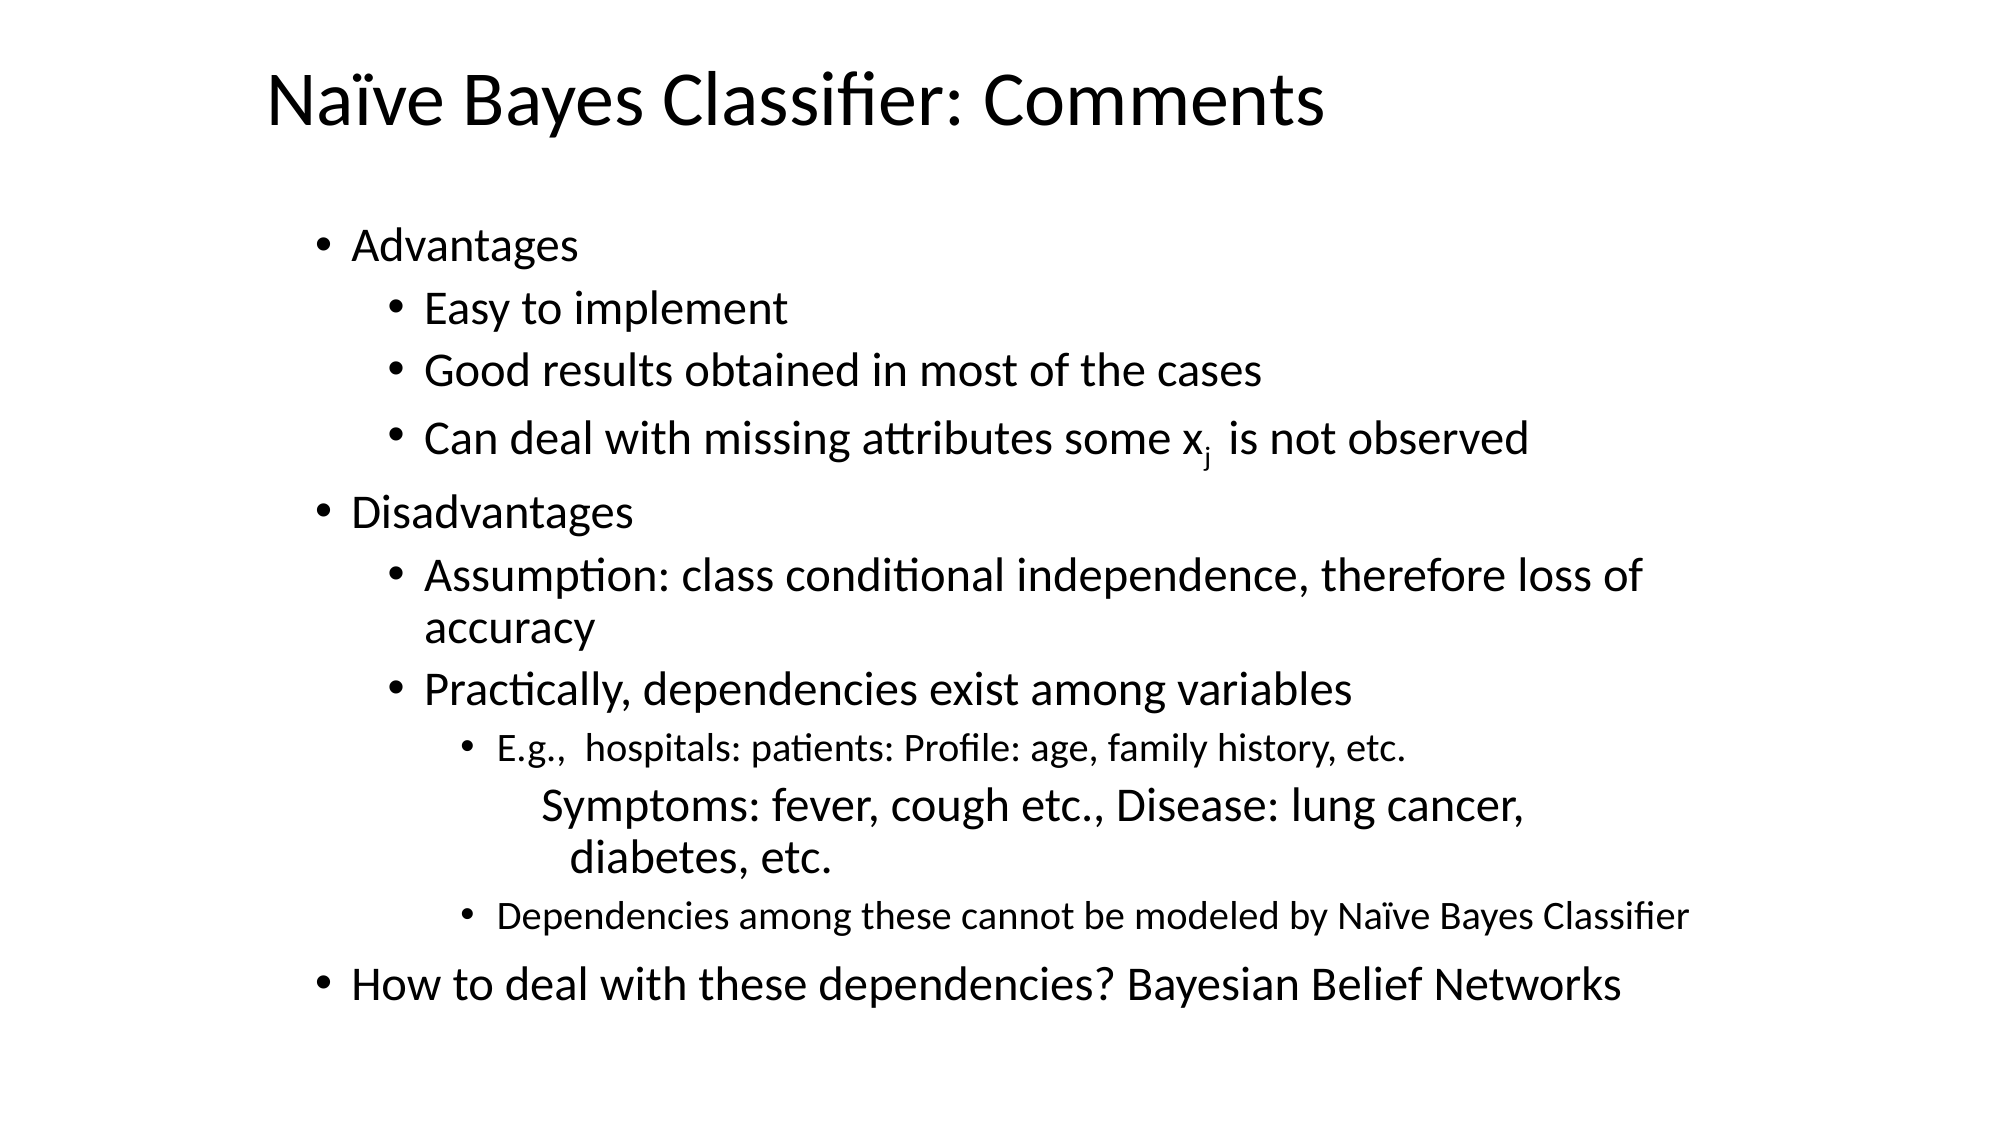

# Naïve Bayes Classifier: Comments
Advantages
Easy to implement
Good results obtained in most of the cases
Can deal with missing attributes some xj  is not observed
Disadvantages
Assumption: class conditional independence, therefore loss of accuracy
Practically, dependencies exist among variables
E.g.,  hospitals: patients: Profile: age, family history, etc.
 Symptoms: fever, cough etc., Disease: lung cancer, diabetes, etc.
Dependencies among these cannot be modeled by Naïve Bayes Classifier
How to deal with these dependencies? Bayesian Belief Networks